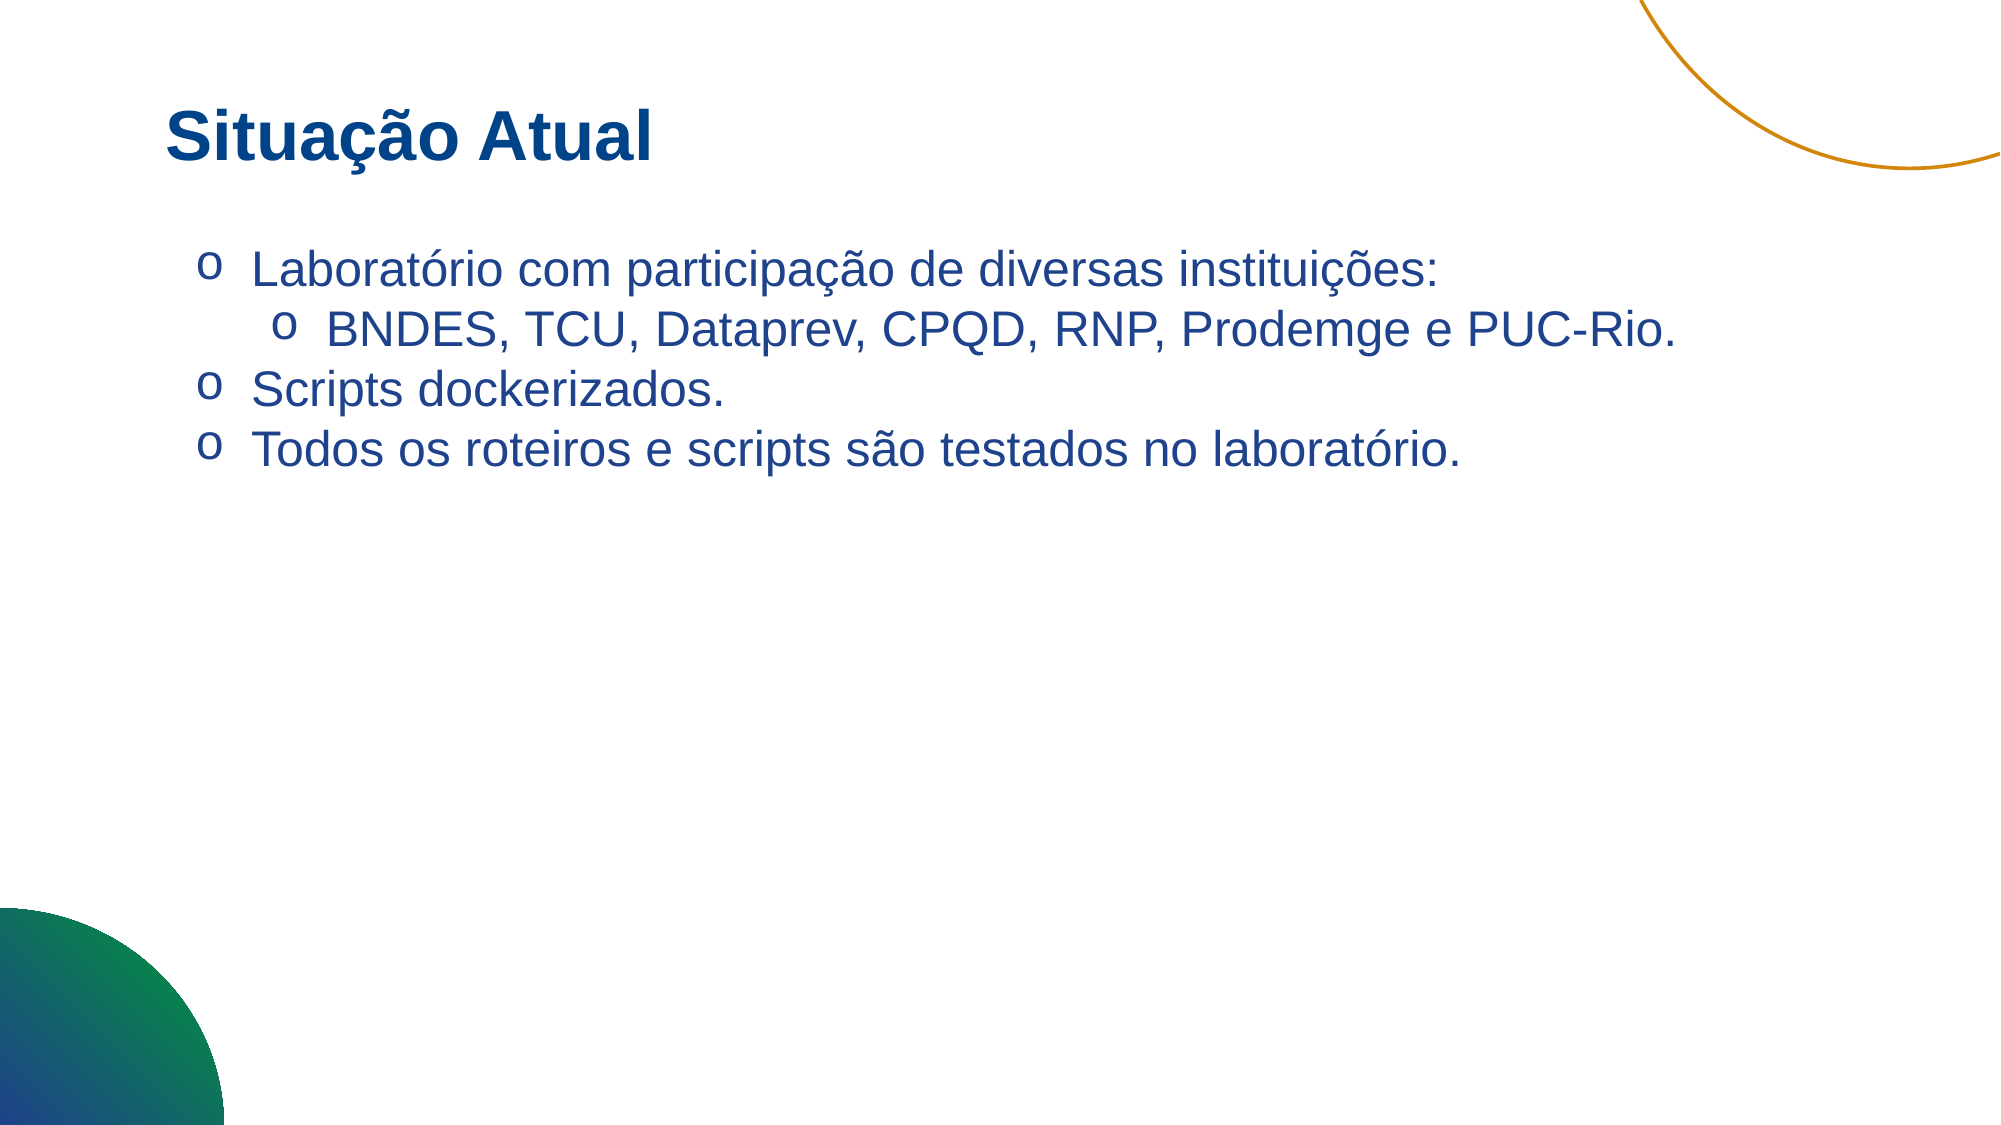

Situação Atual
Laboratório com participação de diversas instituições:
BNDES, TCU, Dataprev, CPQD, RNP, Prodemge e PUC-Rio.
Scripts dockerizados.
Todos os roteiros e scripts são testados no laboratório.